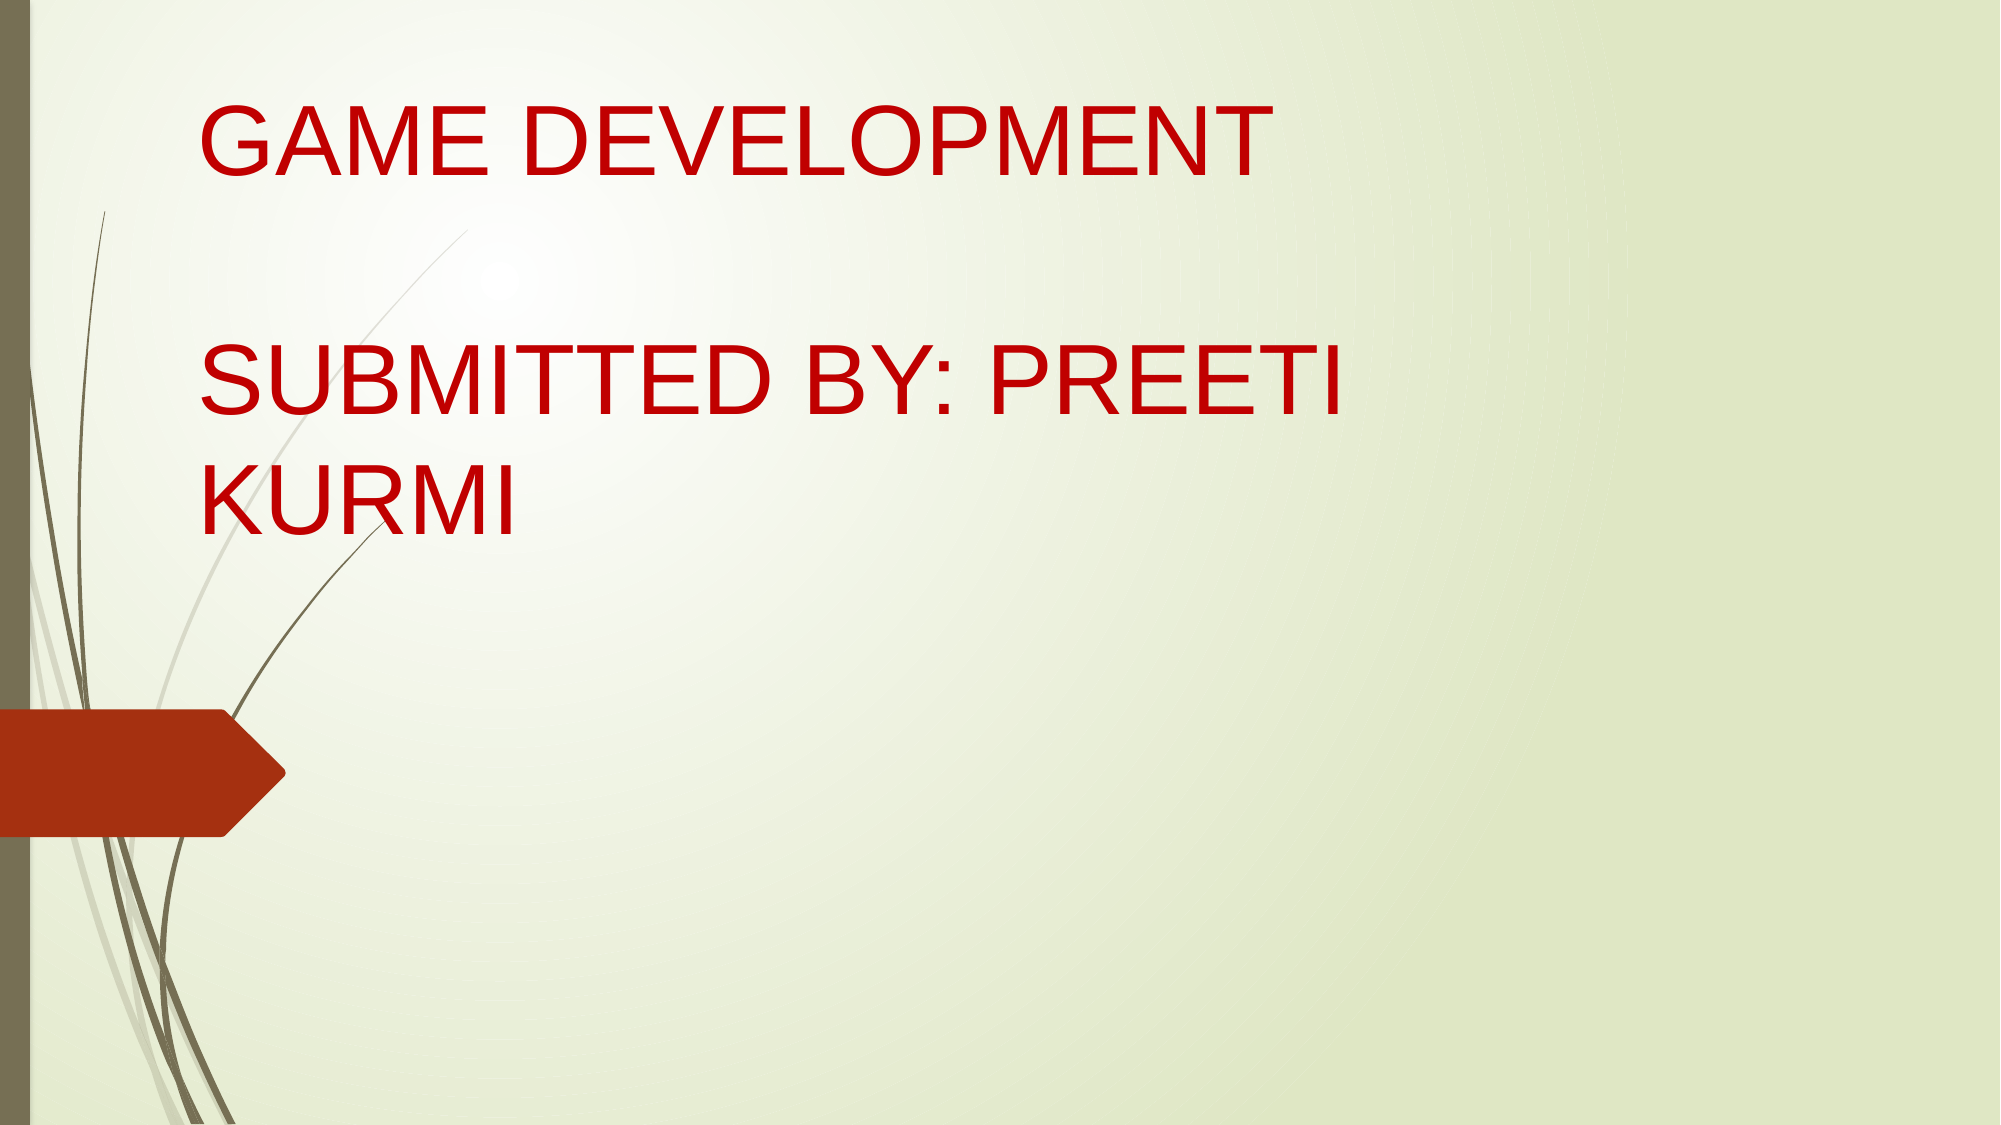

# GAME DEVELOPMENT SUBMITTED BY: PREETI KURMI